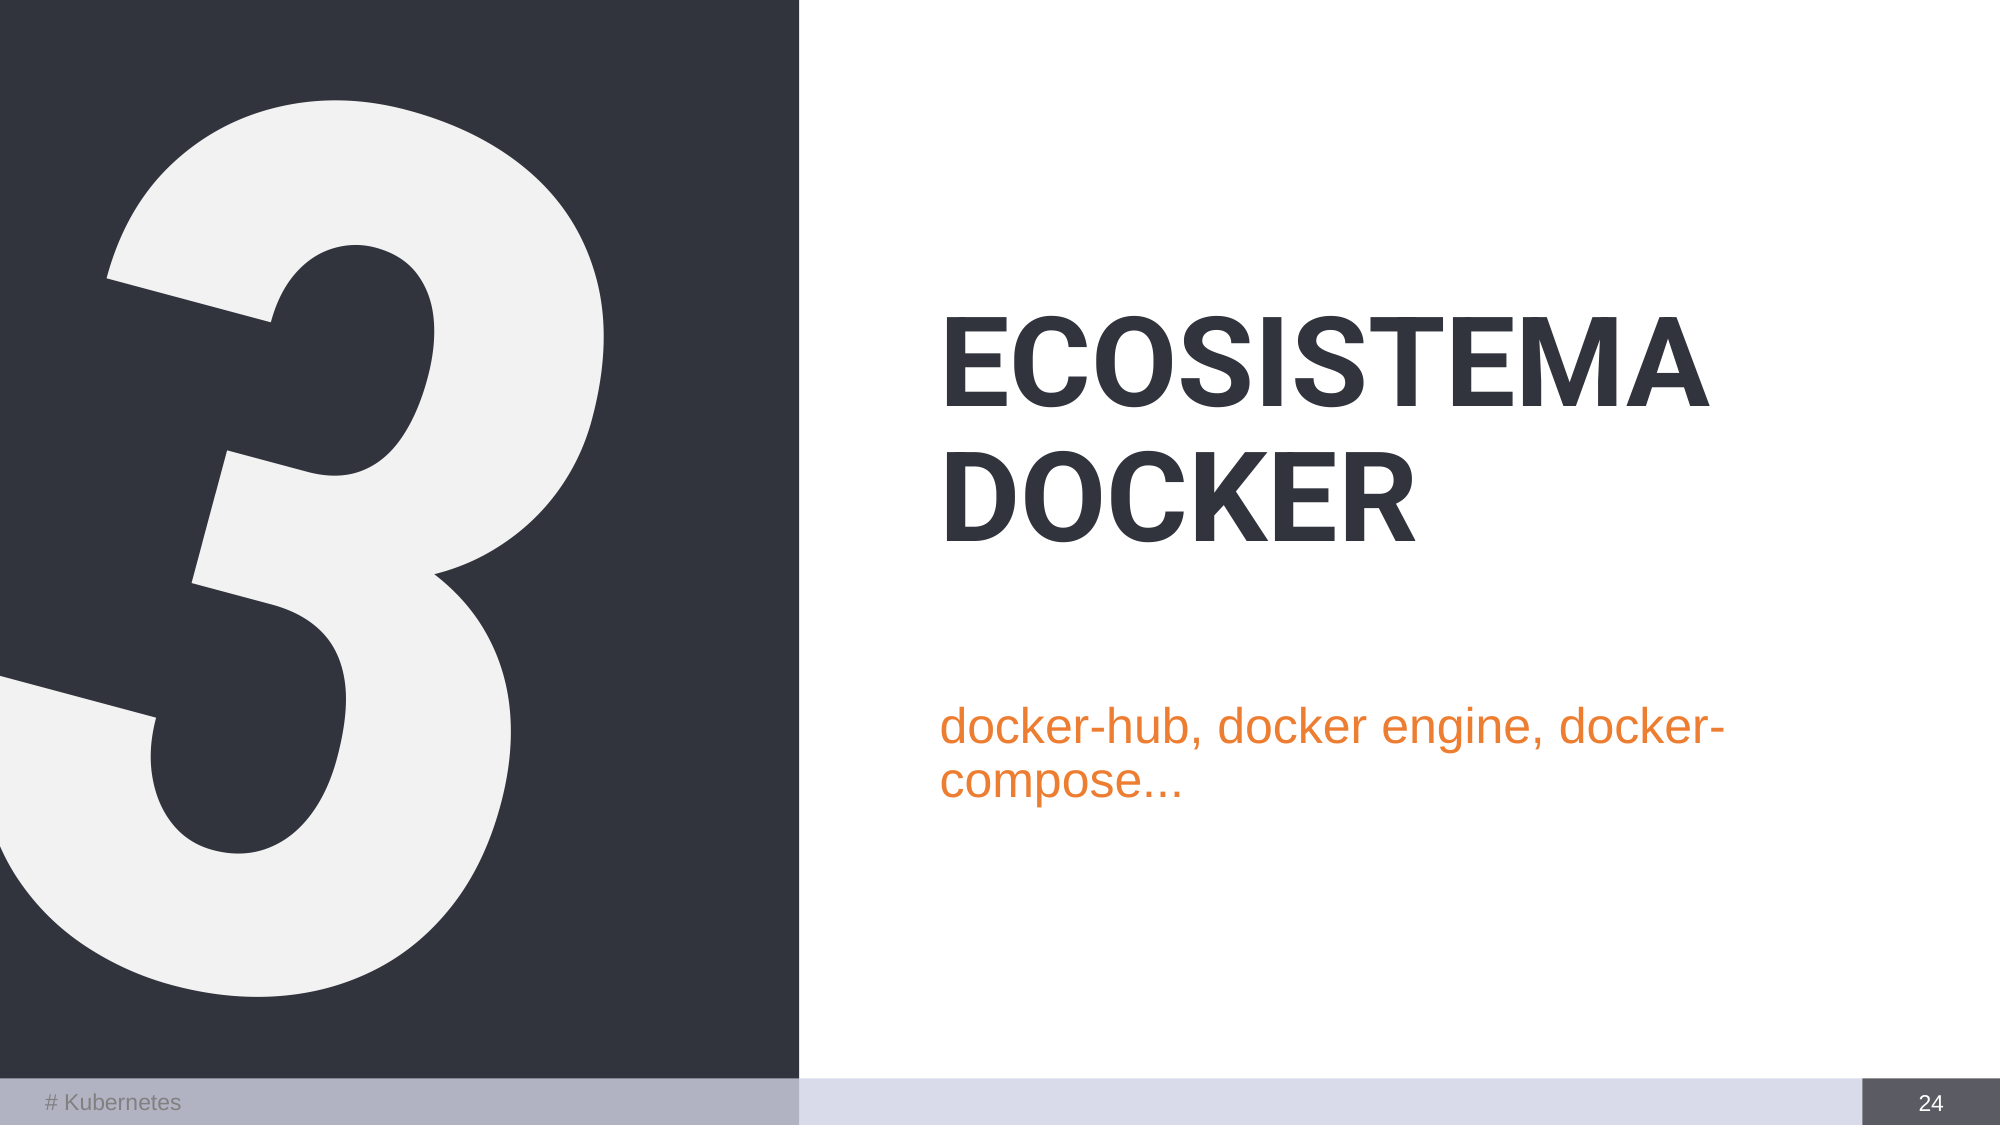

3
# ECOSISTEMA DOCKER
docker-hub, docker engine, docker-compose...
# Kubernetes
24